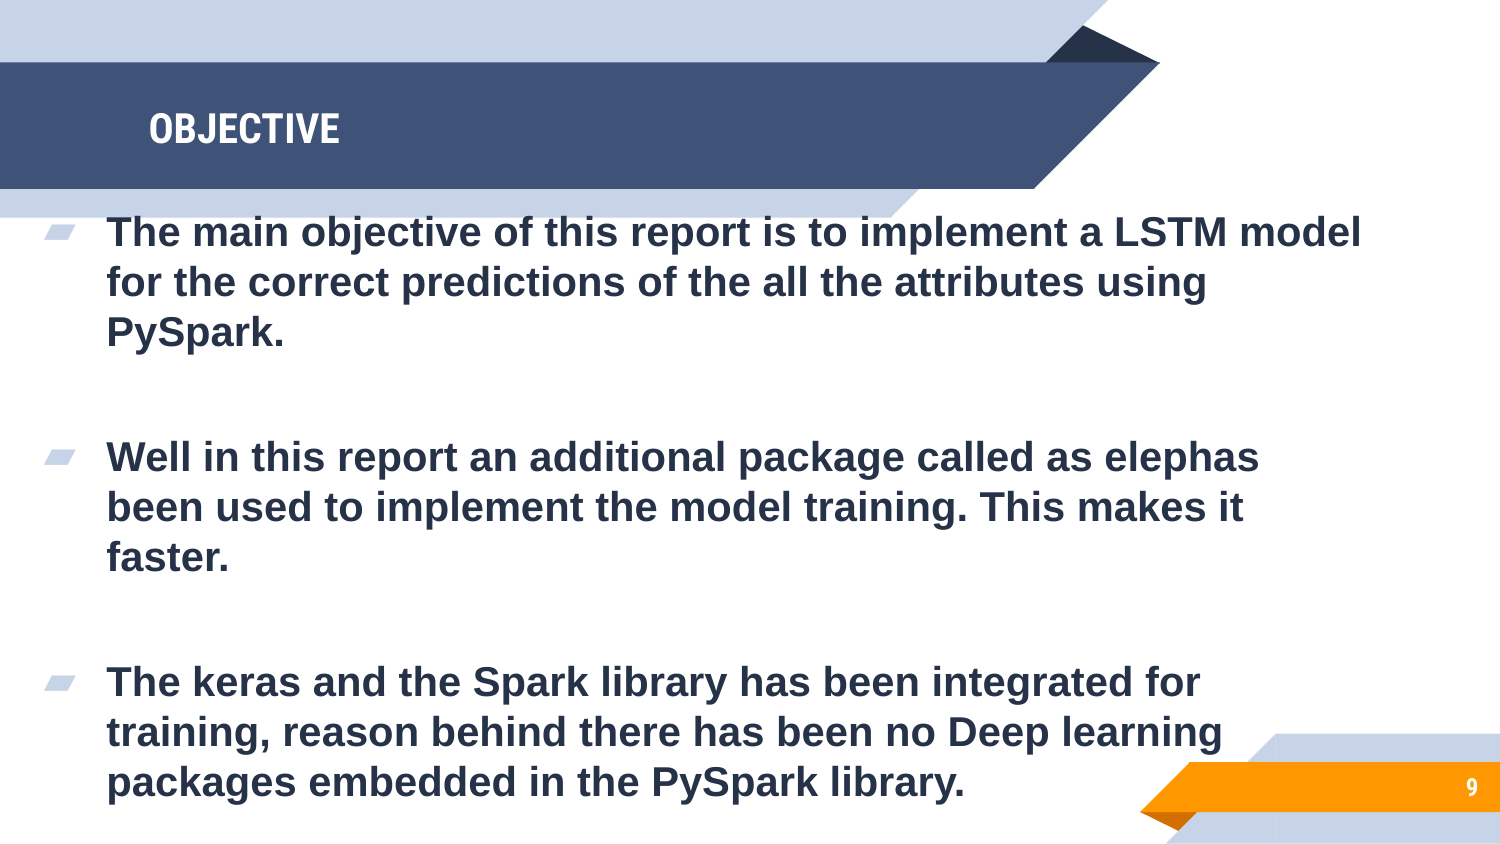

# OBJECTIVE
The main objective of this report is to implement a LSTM model for the correct predictions of the all the attributes using PySpark.

Well in this report an additional package called as elephas been used to implement the model training. This makes it faster.

The keras and the Spark library has been integrated for training, reason behind there has been no Deep learning packages embedded in the PySpark library.

9